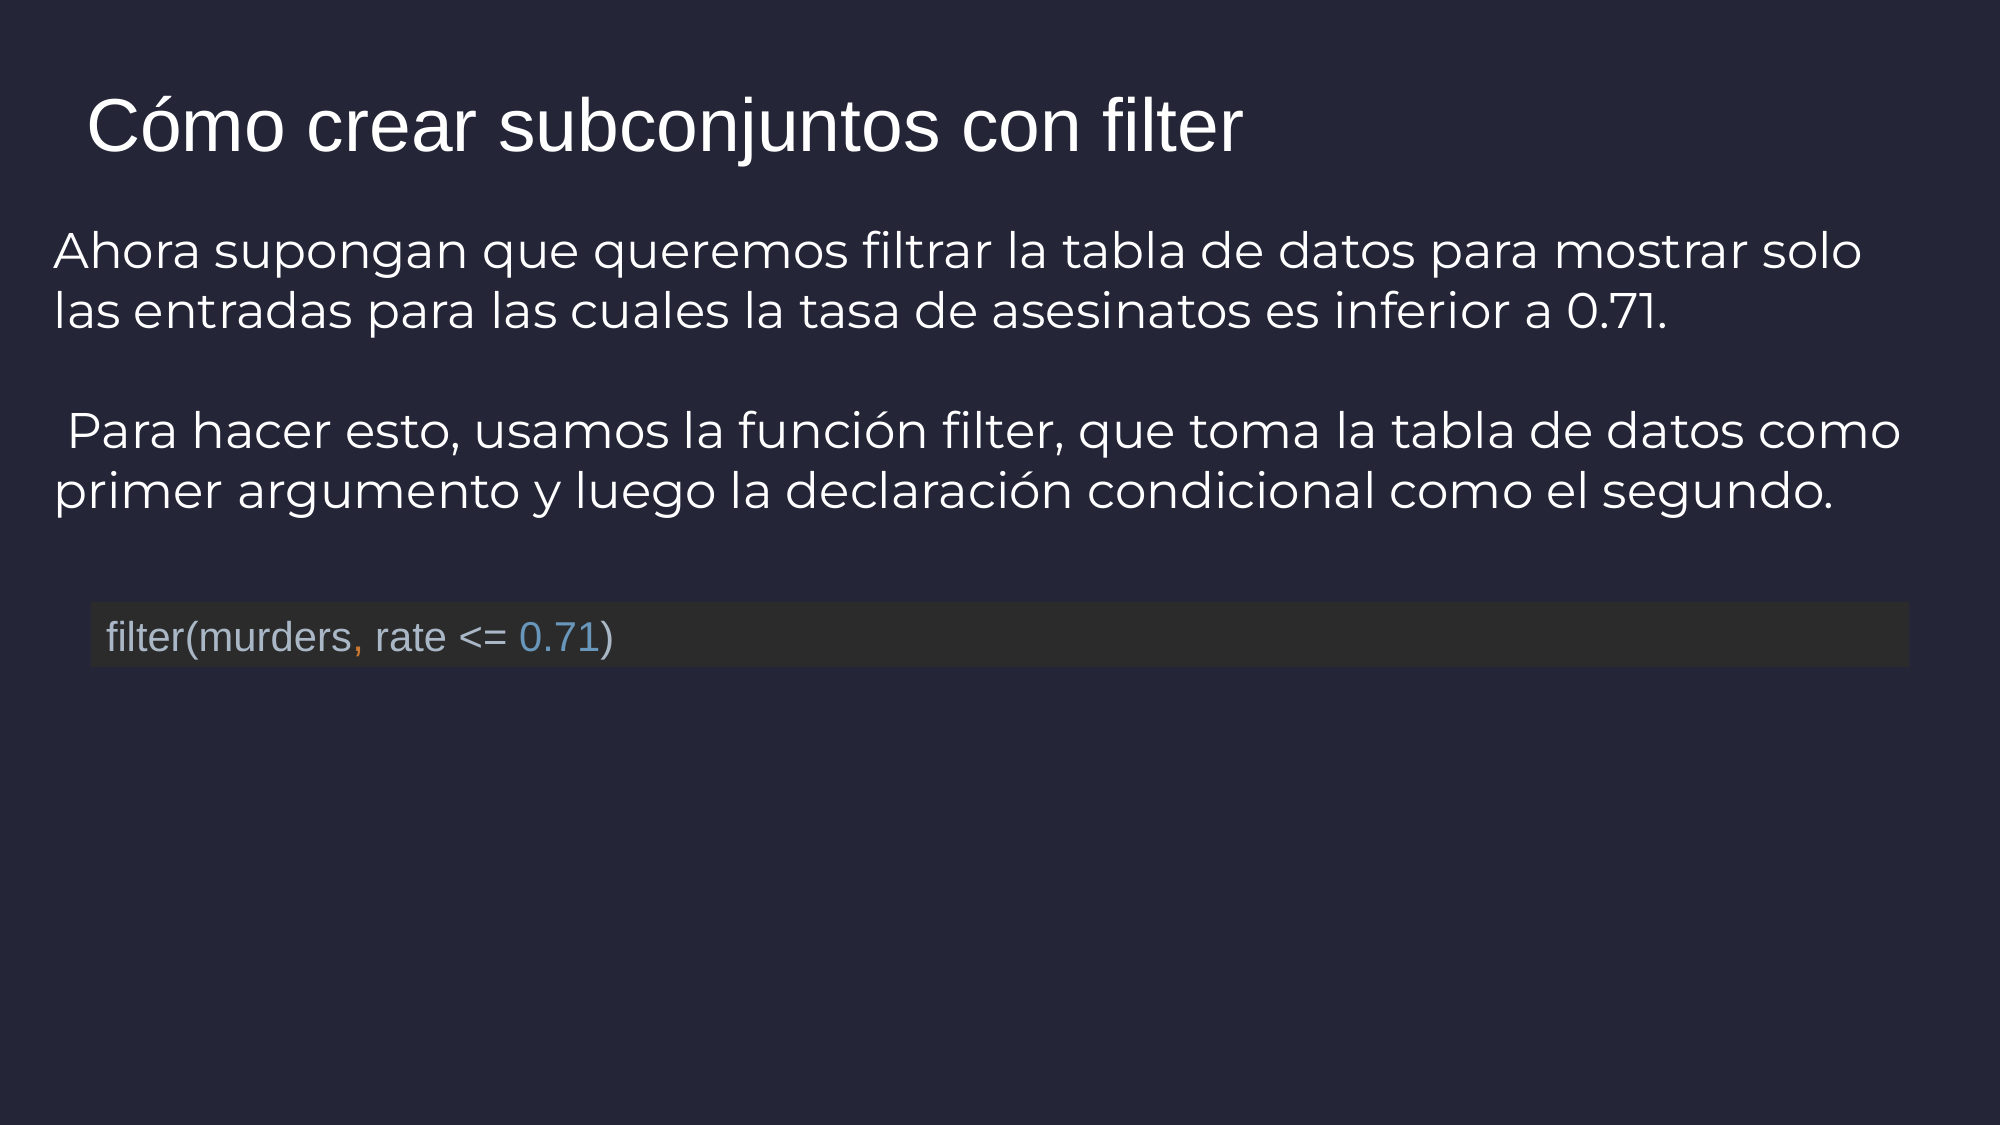

# Cómo crear subconjuntos con filter
Ahora supongan que queremos filtrar la tabla de datos para mostrar solo las entradas para las cuales la tasa de asesinatos es inferior a 0.71.

 Para hacer esto, usamos la función filter, que toma la tabla de datos como primer argumento y luego la declaración condicional como el segundo.
filter(murders, rate <= 0.71)